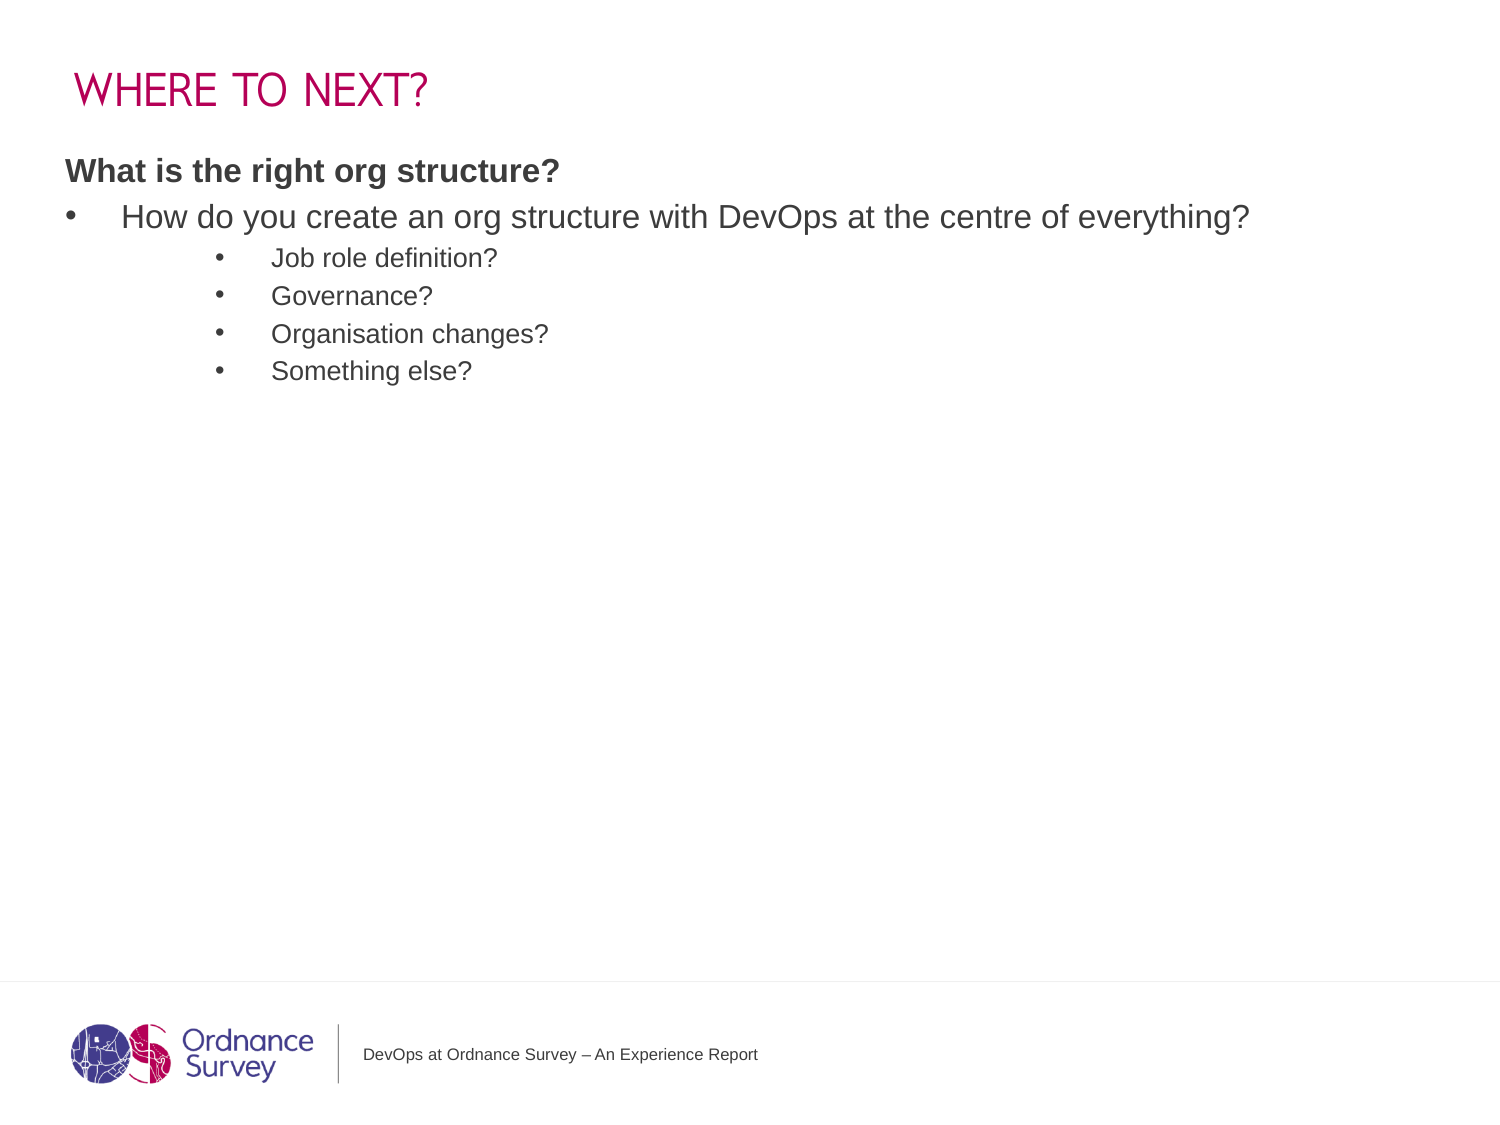

# Where to next?
What is the right org structure?
How do you create an org structure with DevOps at the centre of everything?
Job role definition?
Governance?
Organisation changes?
Something else?

DevOps at Ordnance Survey – An Experience Report